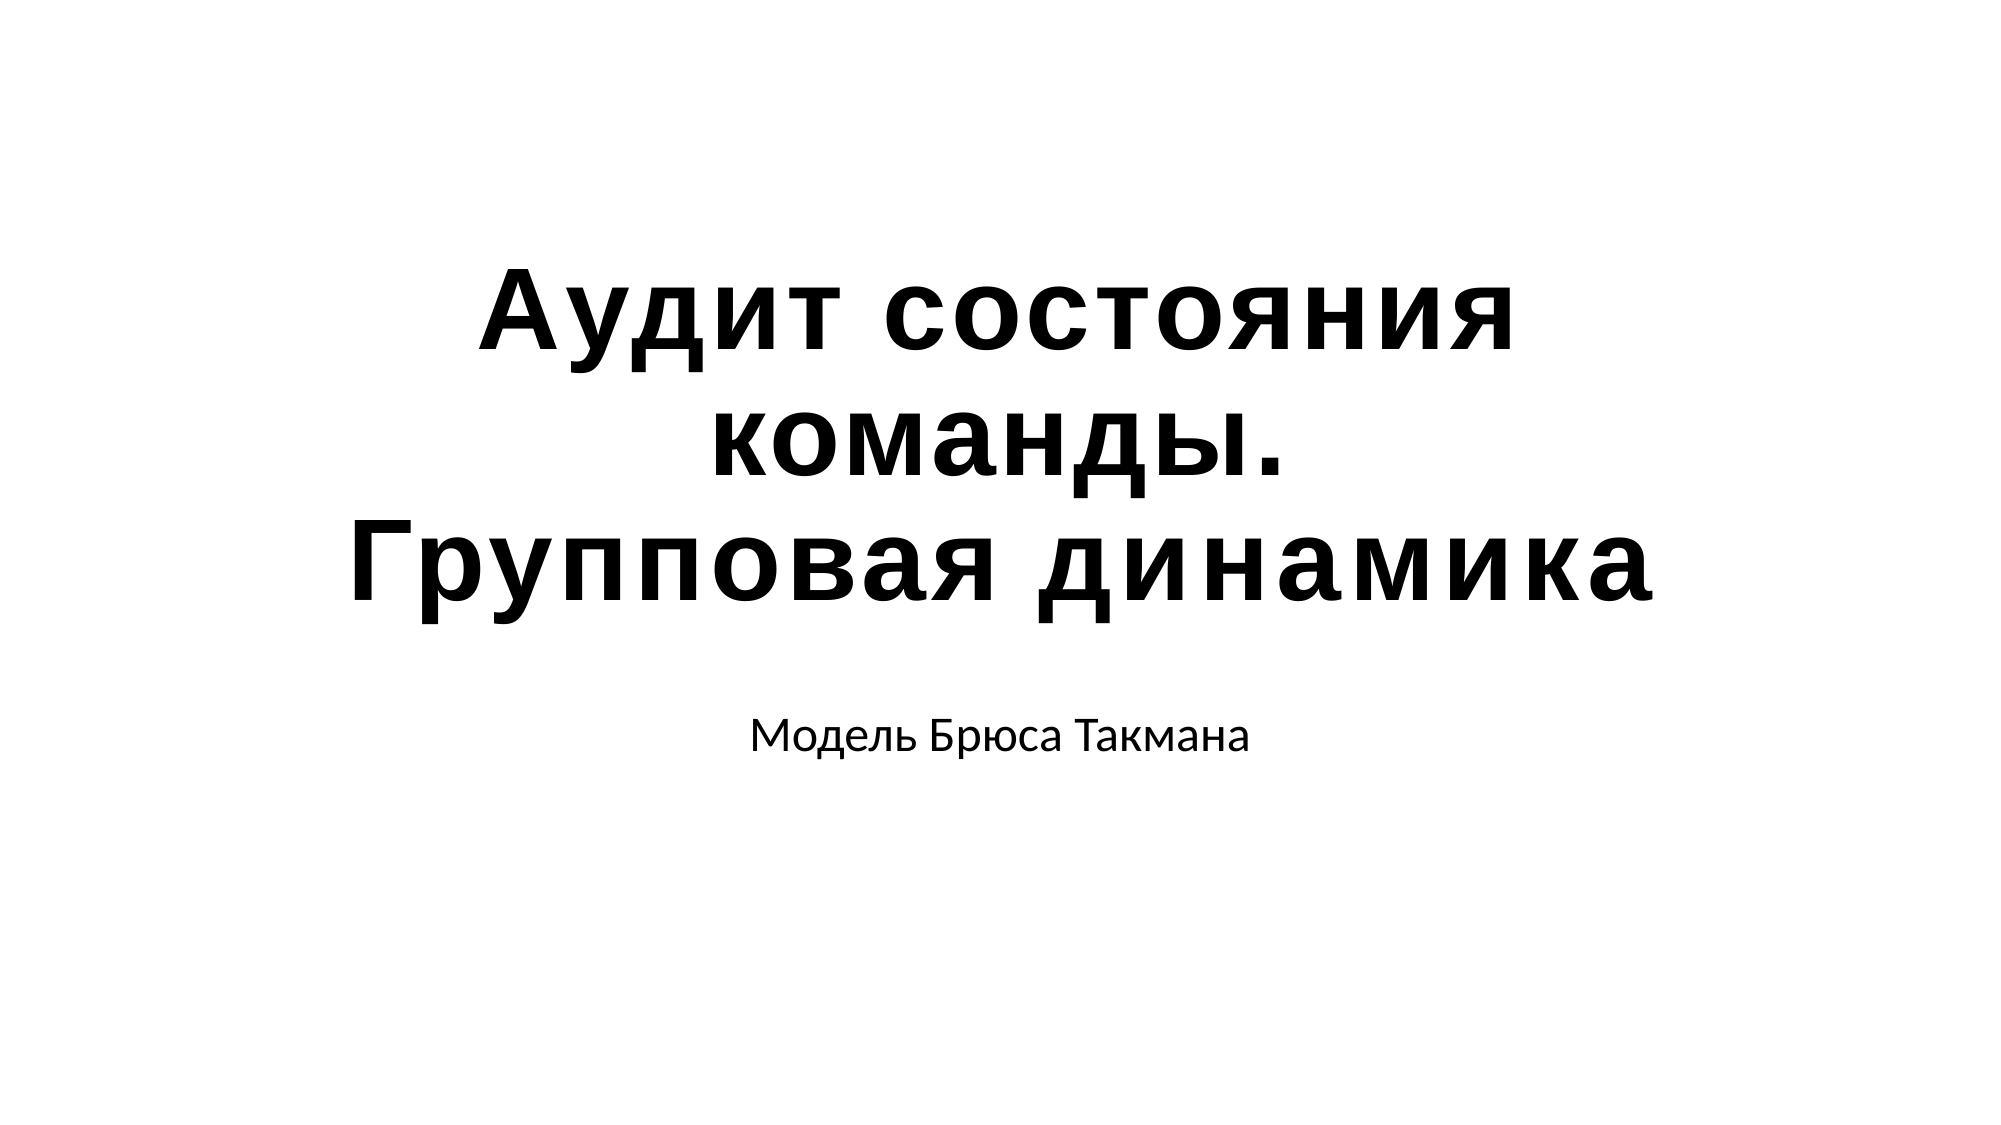

# Аудит состояния команды. Групповая динамика
Модель Брюса Такмана